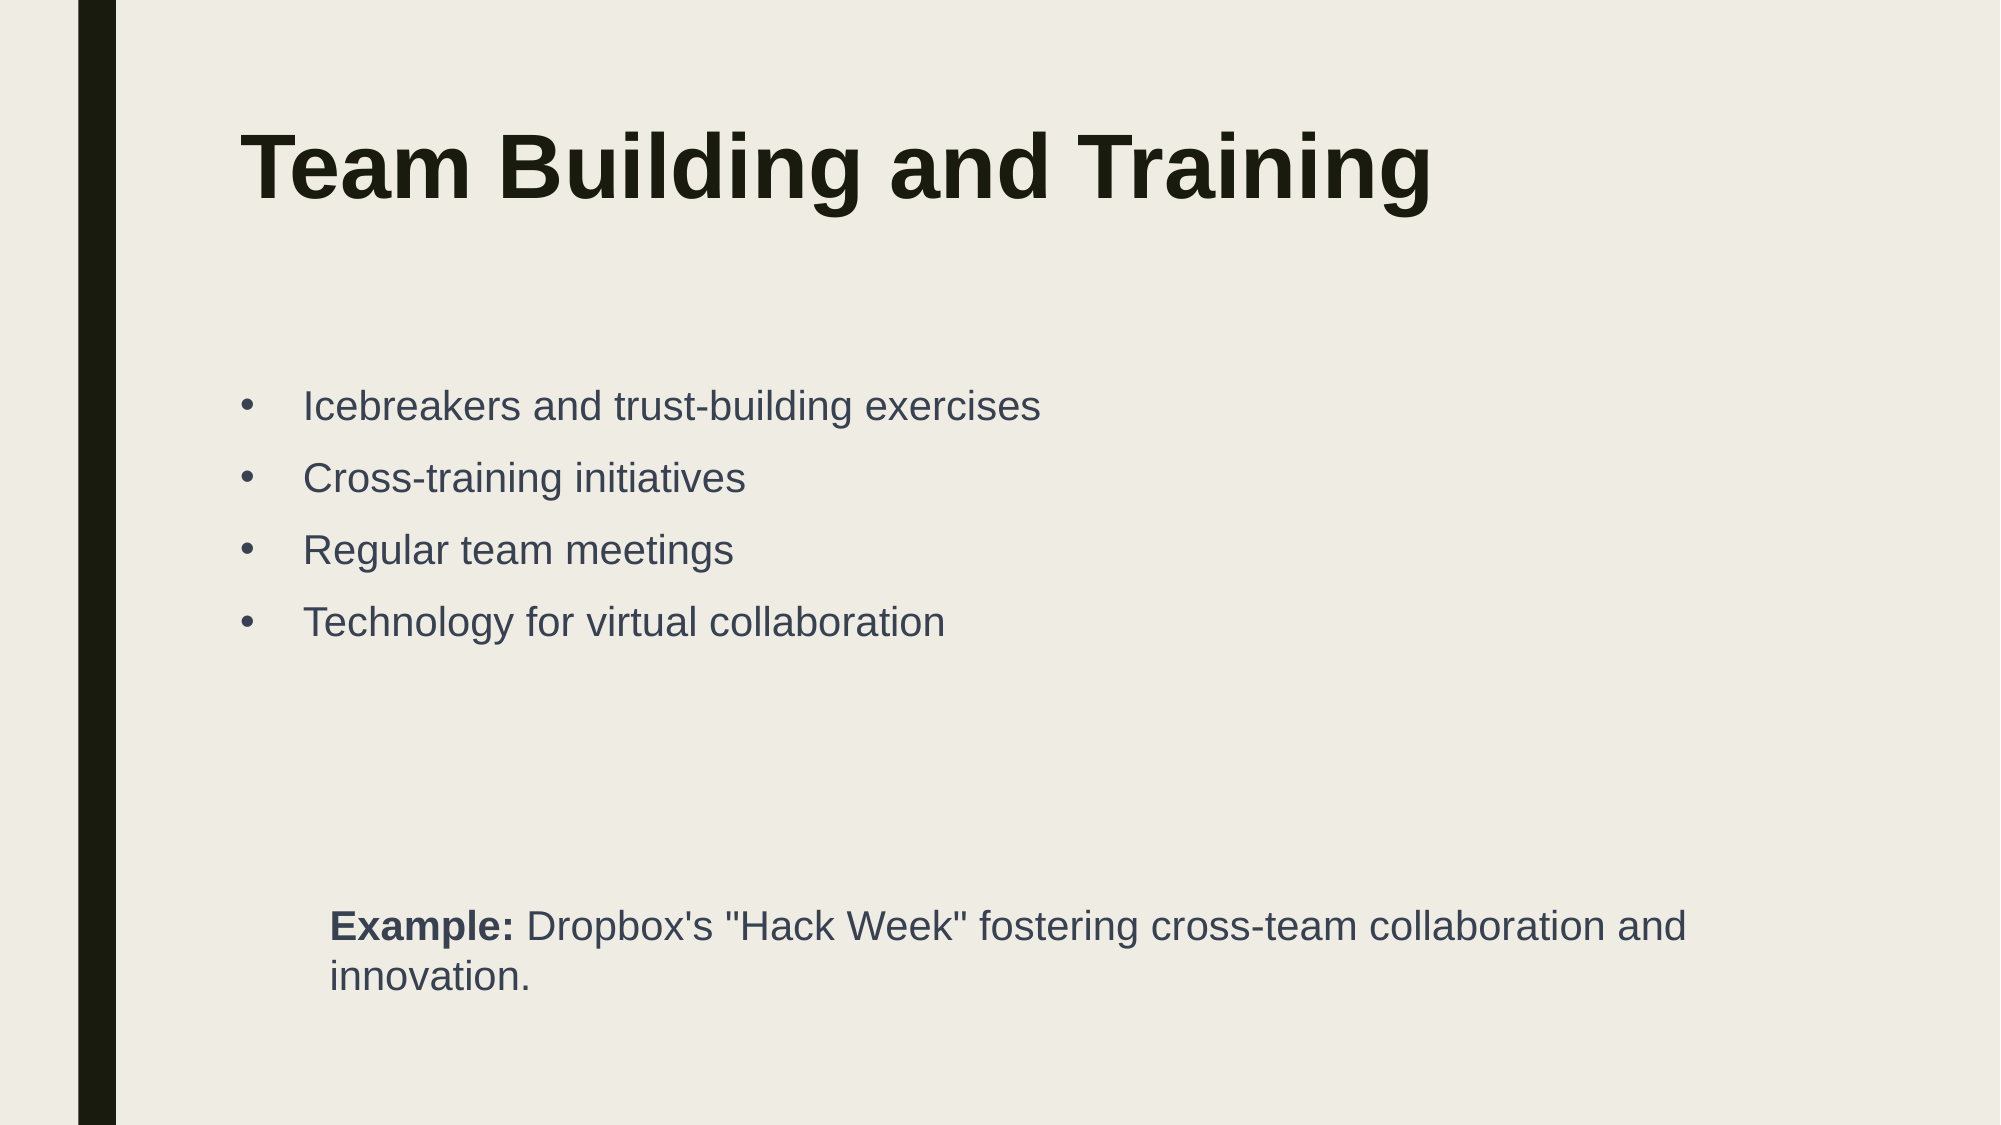

# Team Building and Training
Icebreakers and trust-building exercises
Cross-training initiatives
Regular team meetings
Technology for virtual collaboration

Example: Dropbox's "Hack Week" fostering cross-team collaboration and innovation.